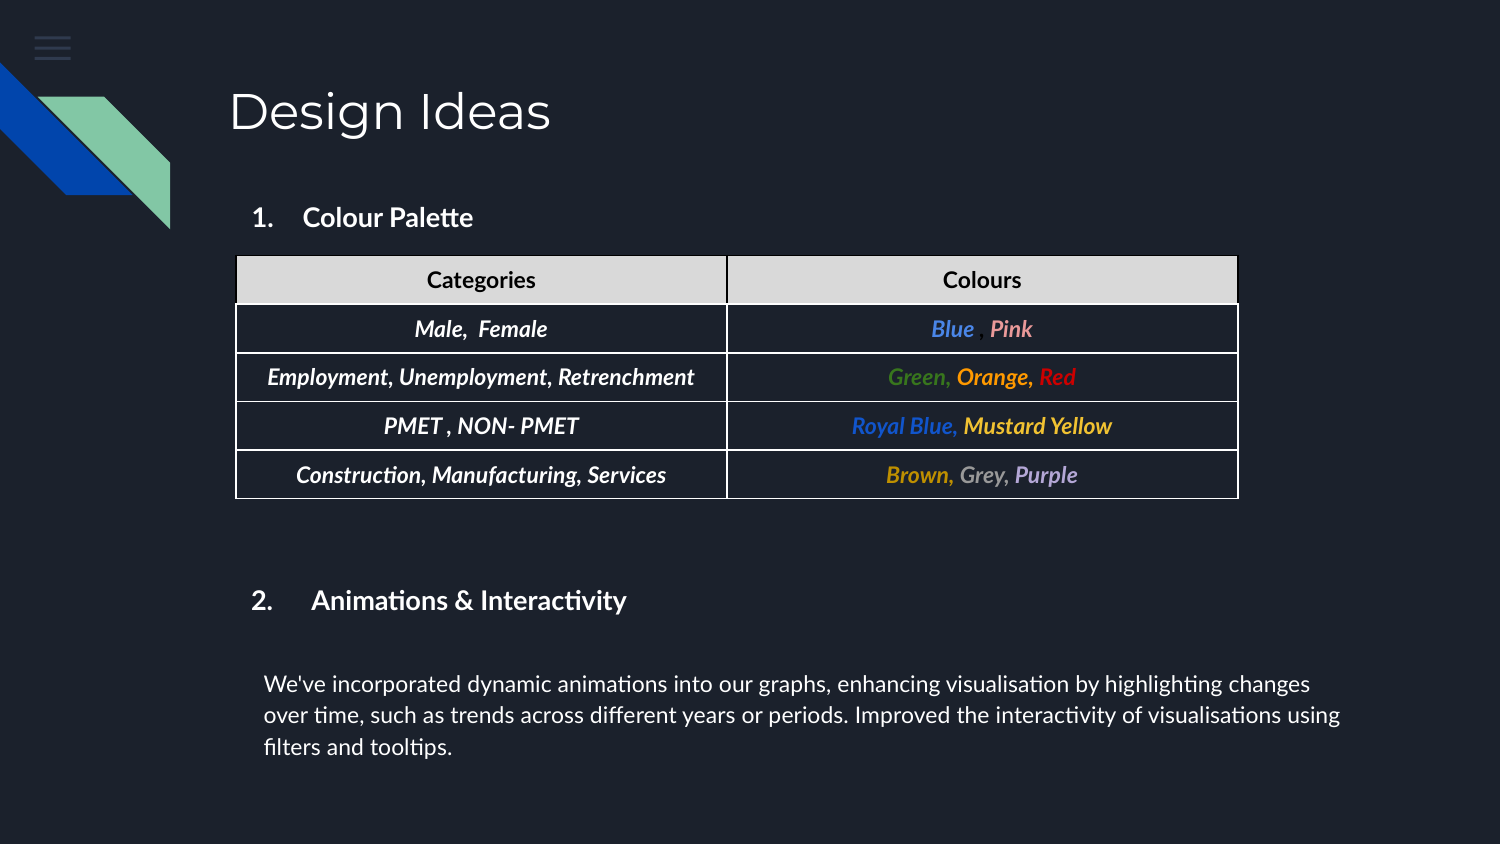

# Design Ideas
Colour Palette
| Categories | Colours |
| --- | --- |
| Male, Female | Blue , Pink |
| Employment, Unemployment, Retrenchment | Green, Orange, Red |
| PMET , NON- PMET | Royal Blue, Mustard Yellow |
| Construction, Manufacturing, Services | Brown, Grey, Purple |
2.      Animations & Interactivity
We've incorporated dynamic animations into our graphs, enhancing visualisation by highlighting changes over time, such as trends across different years or periods. Improved the interactivity of visualisations using filters and tooltips.